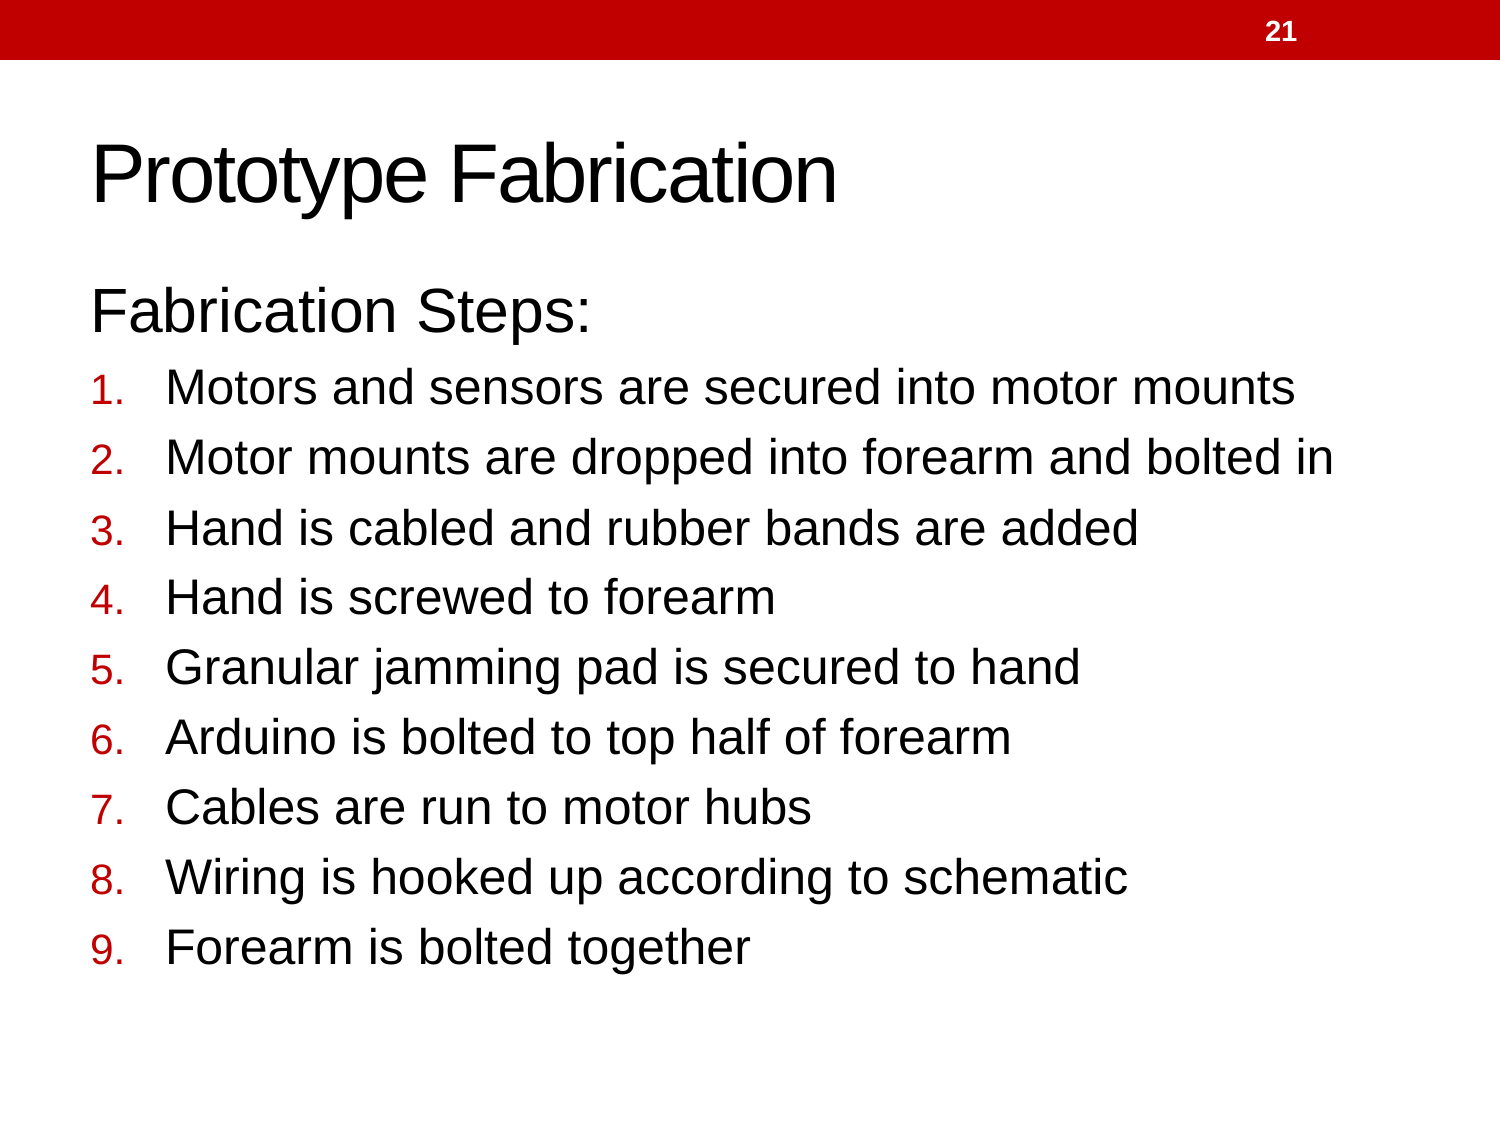

21
# Prototype Fabrication
Fabrication Steps:
Motors and sensors are secured into motor mounts
Motor mounts are dropped into forearm and bolted in
Hand is cabled and rubber bands are added
Hand is screwed to forearm
Granular jamming pad is secured to hand
Arduino is bolted to top half of forearm
Cables are run to motor hubs
Wiring is hooked up according to schematic
Forearm is bolted together